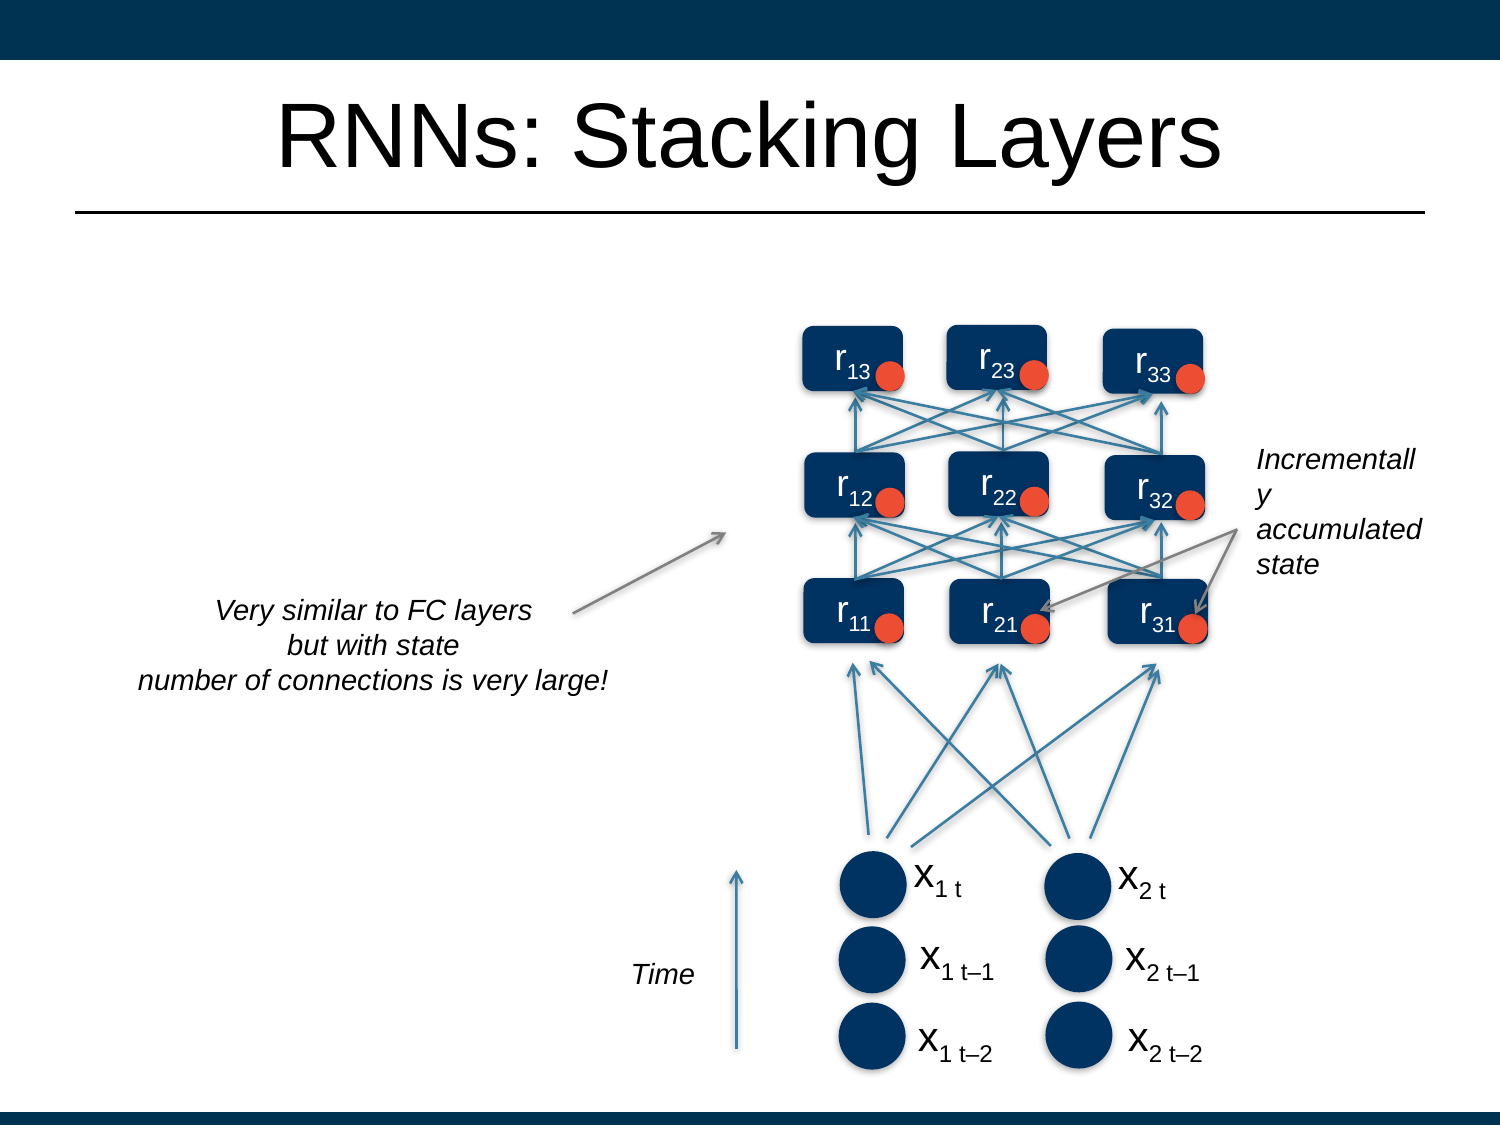

# RNNs: Stacking Layers
r23
r13
r33

r22
r12
r32
Incrementally accumulated state

Very similar to FC layers
but with state
number of connections is very large!
r11
r31
r21

x2 t
x1 t

x1 t–1
x2 t–1
Time

x2 t–2
x1 t–2